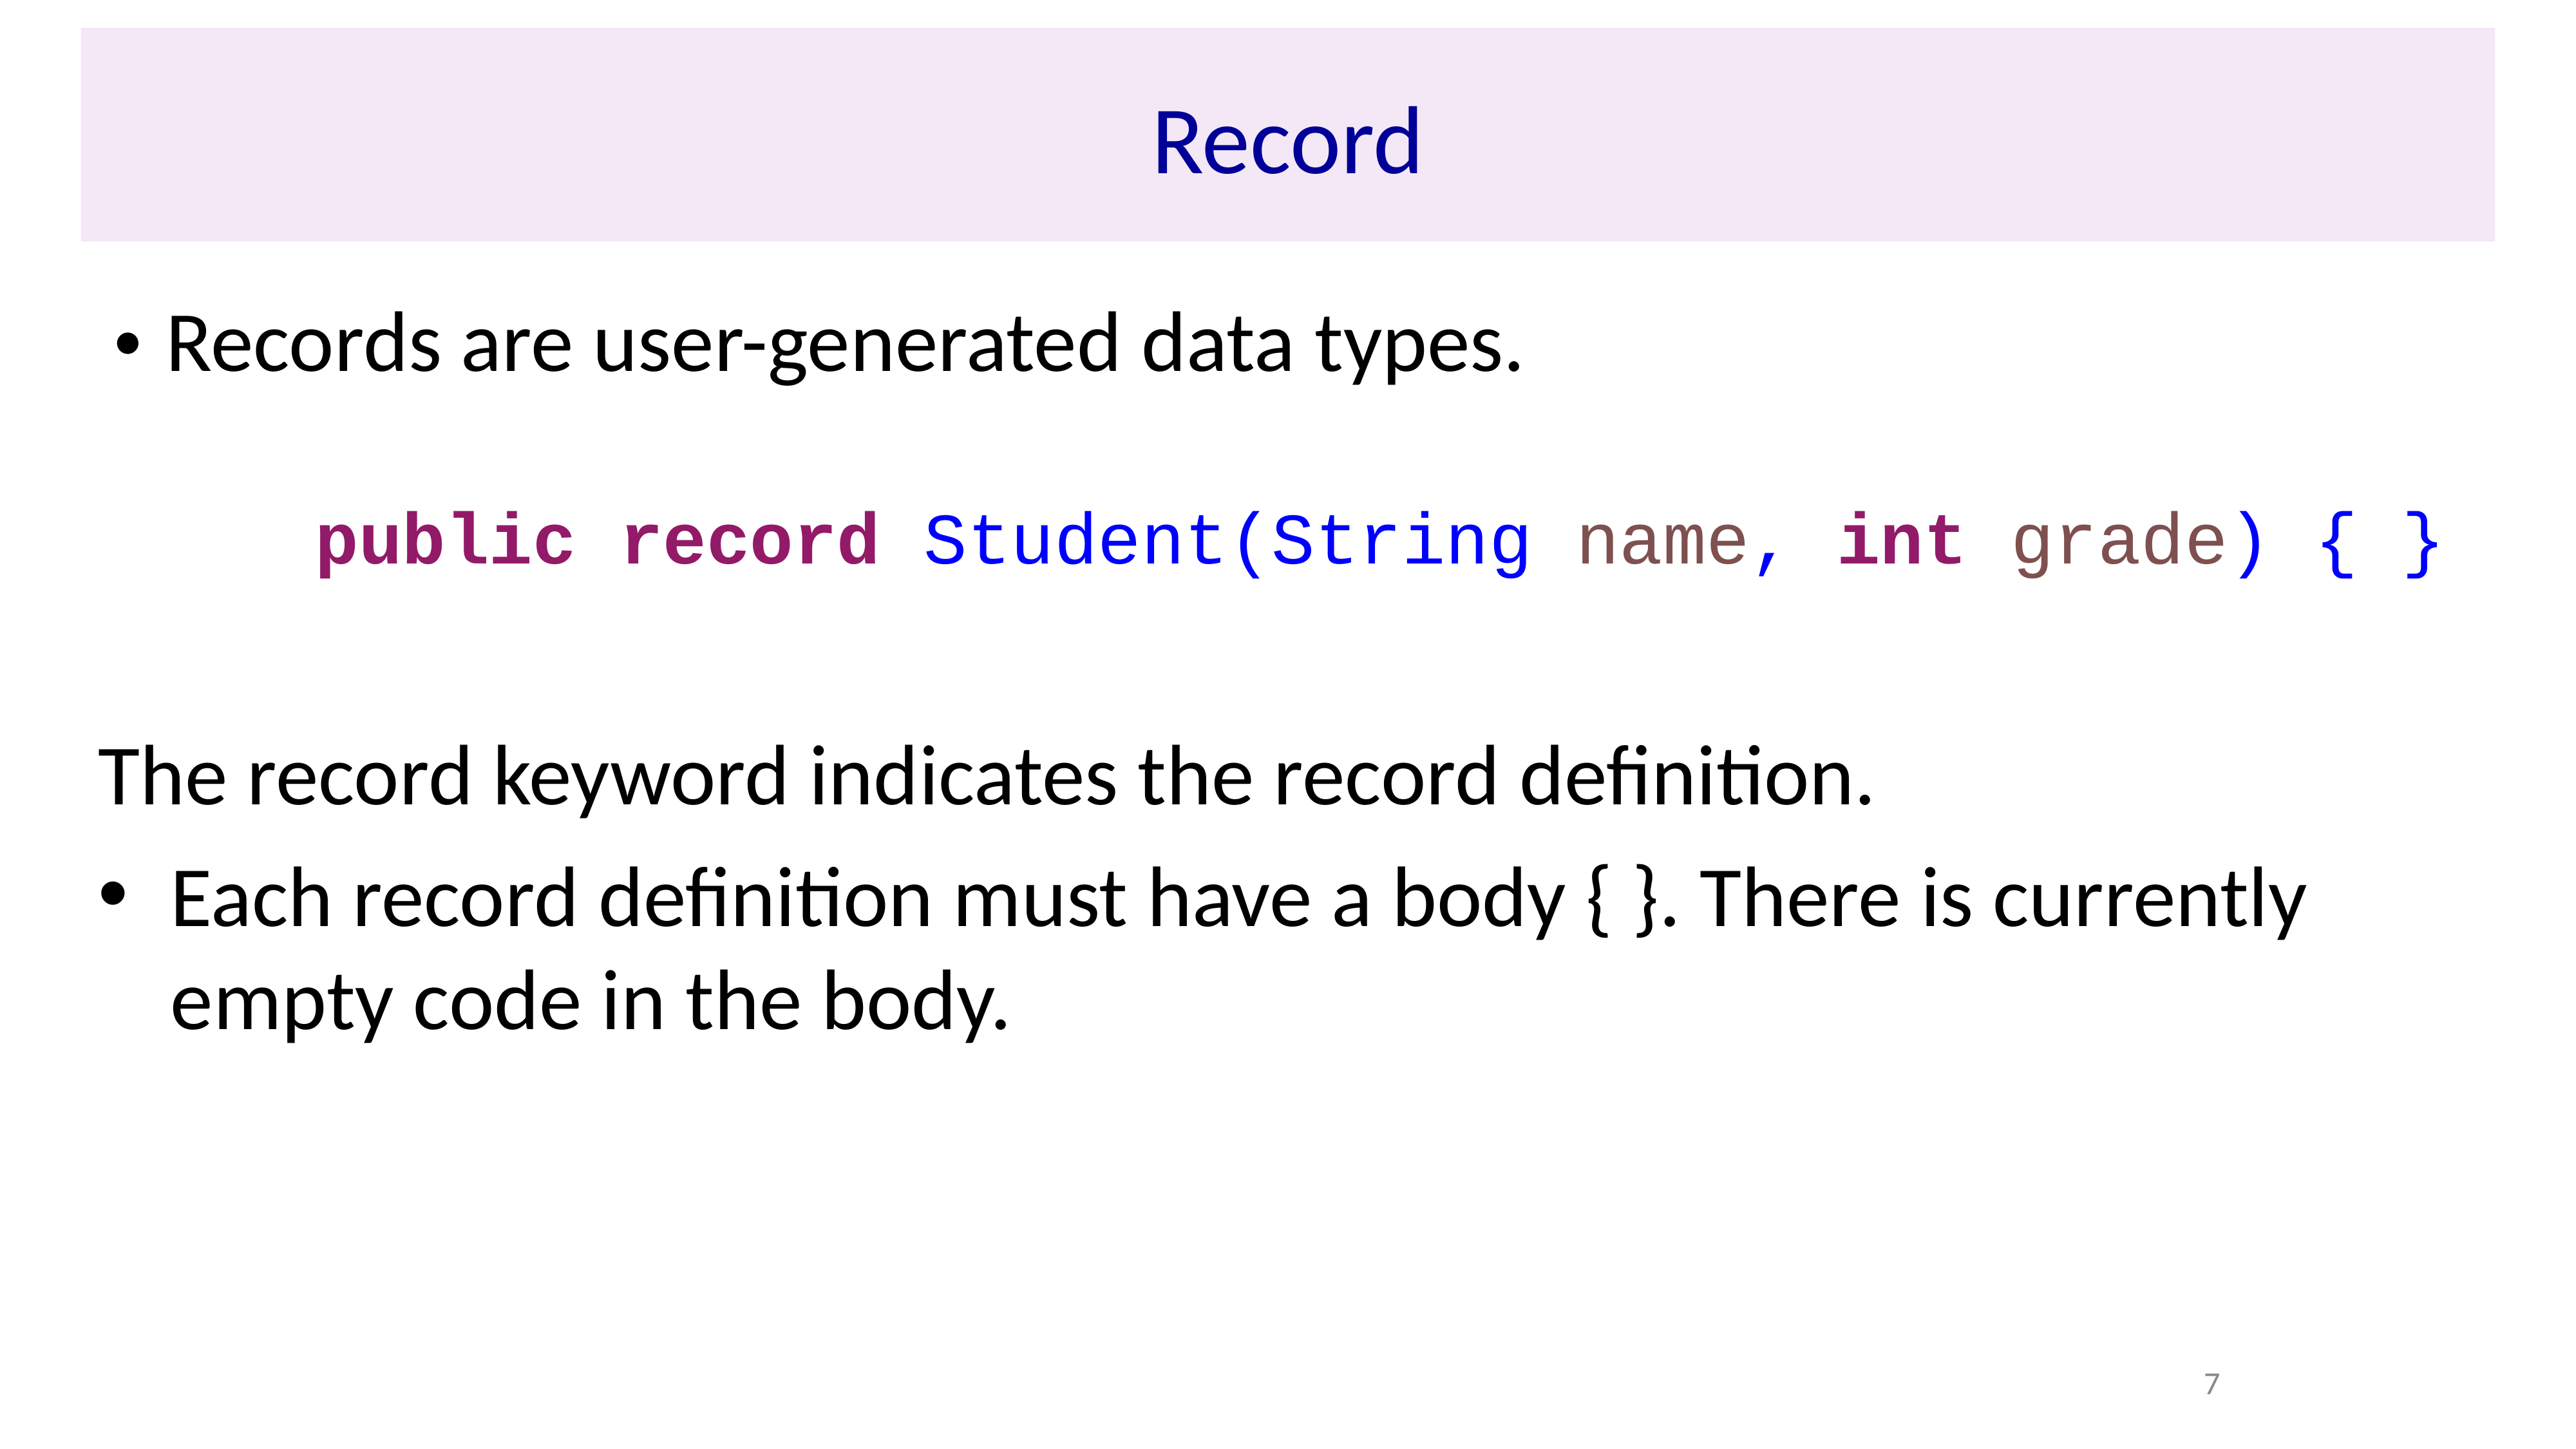

# Record
 Records are user-generated data types.

     public record Student(String name, int grade) { }

The record keyword indicates the record definition.
Each record definition must have a body { }. There is currently empty code in the body.
7